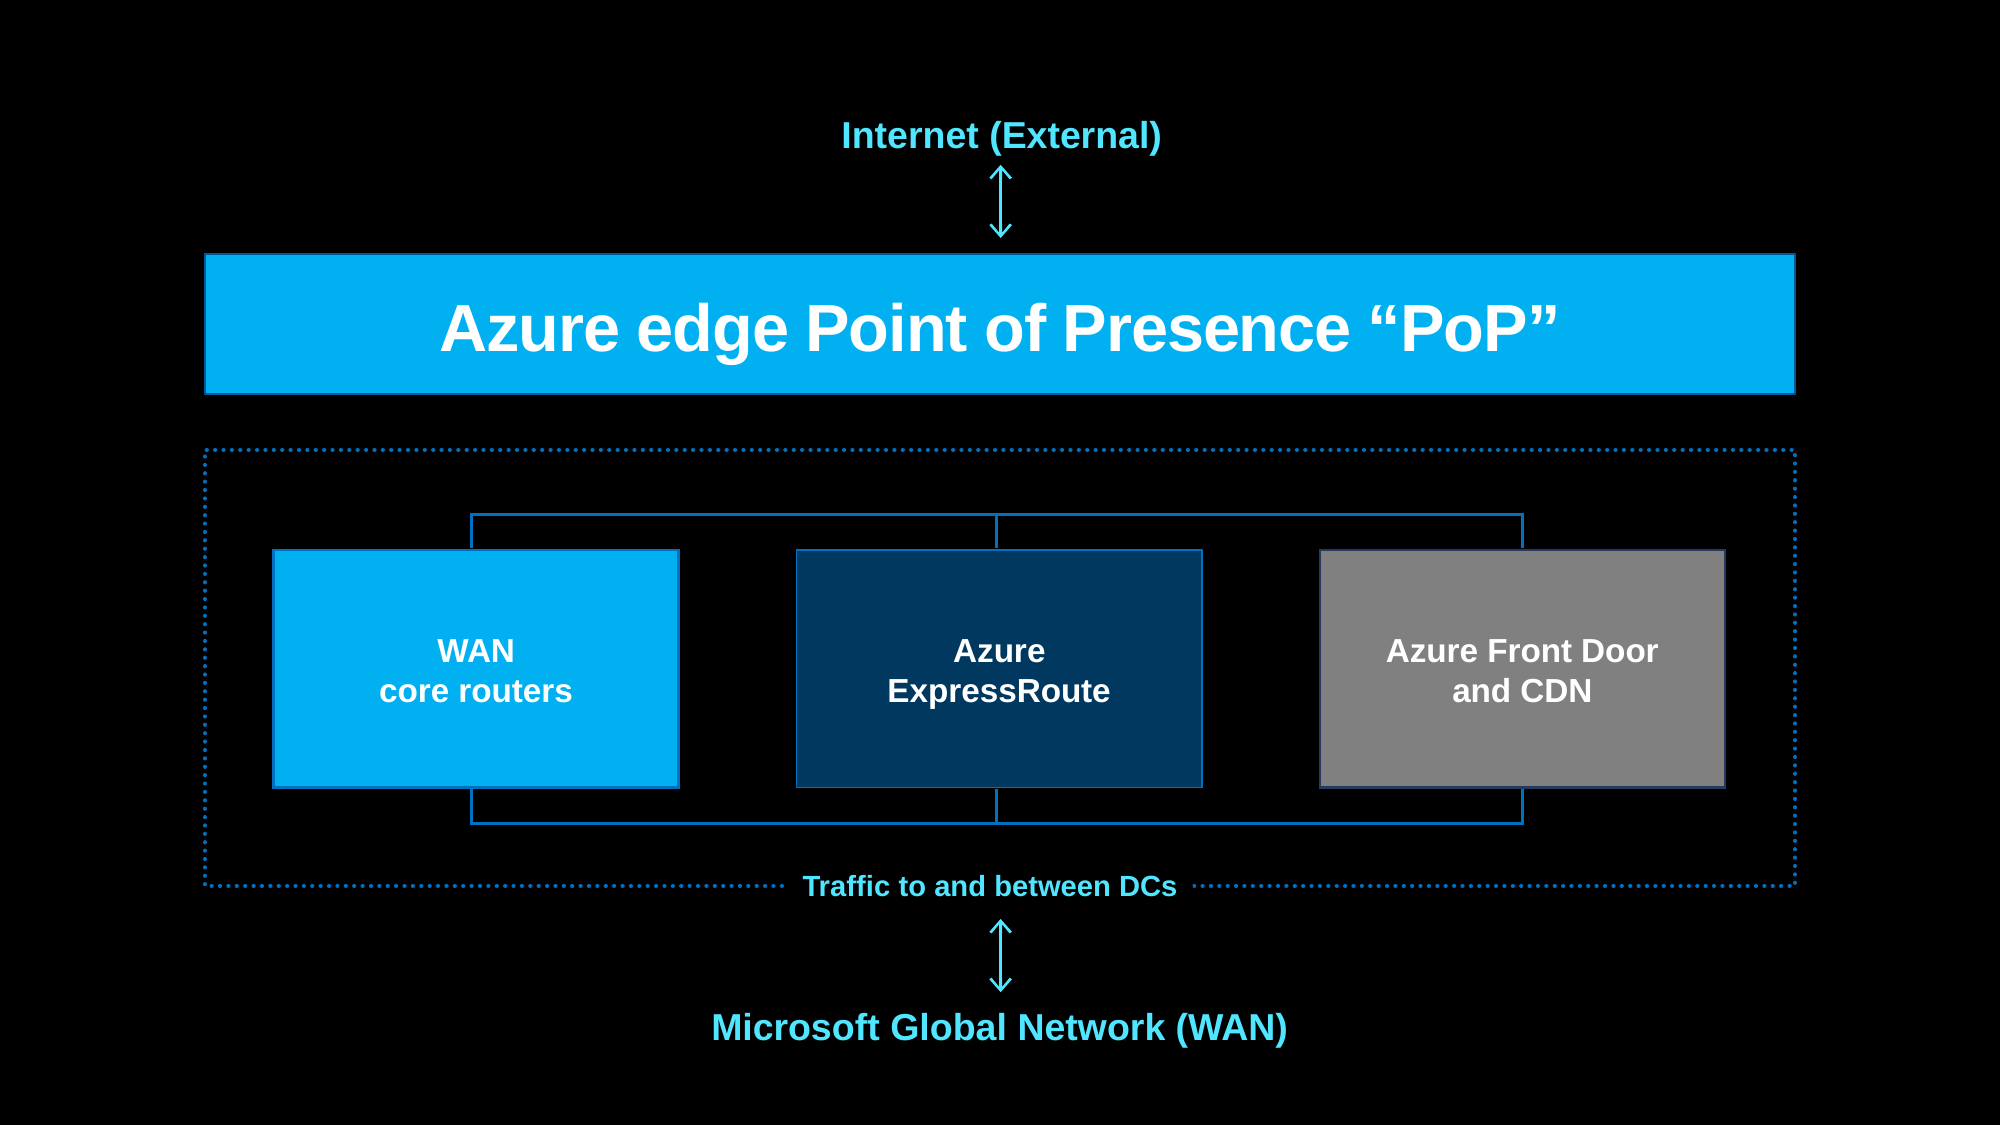

Internet (External)
Azure edge Point of Presence “PoP”

WAN
core routers
Azure
ExpressRoute
Azure Front Door
and CDN

Traffic to and between DCs
Microsoft Global Network (WAN)